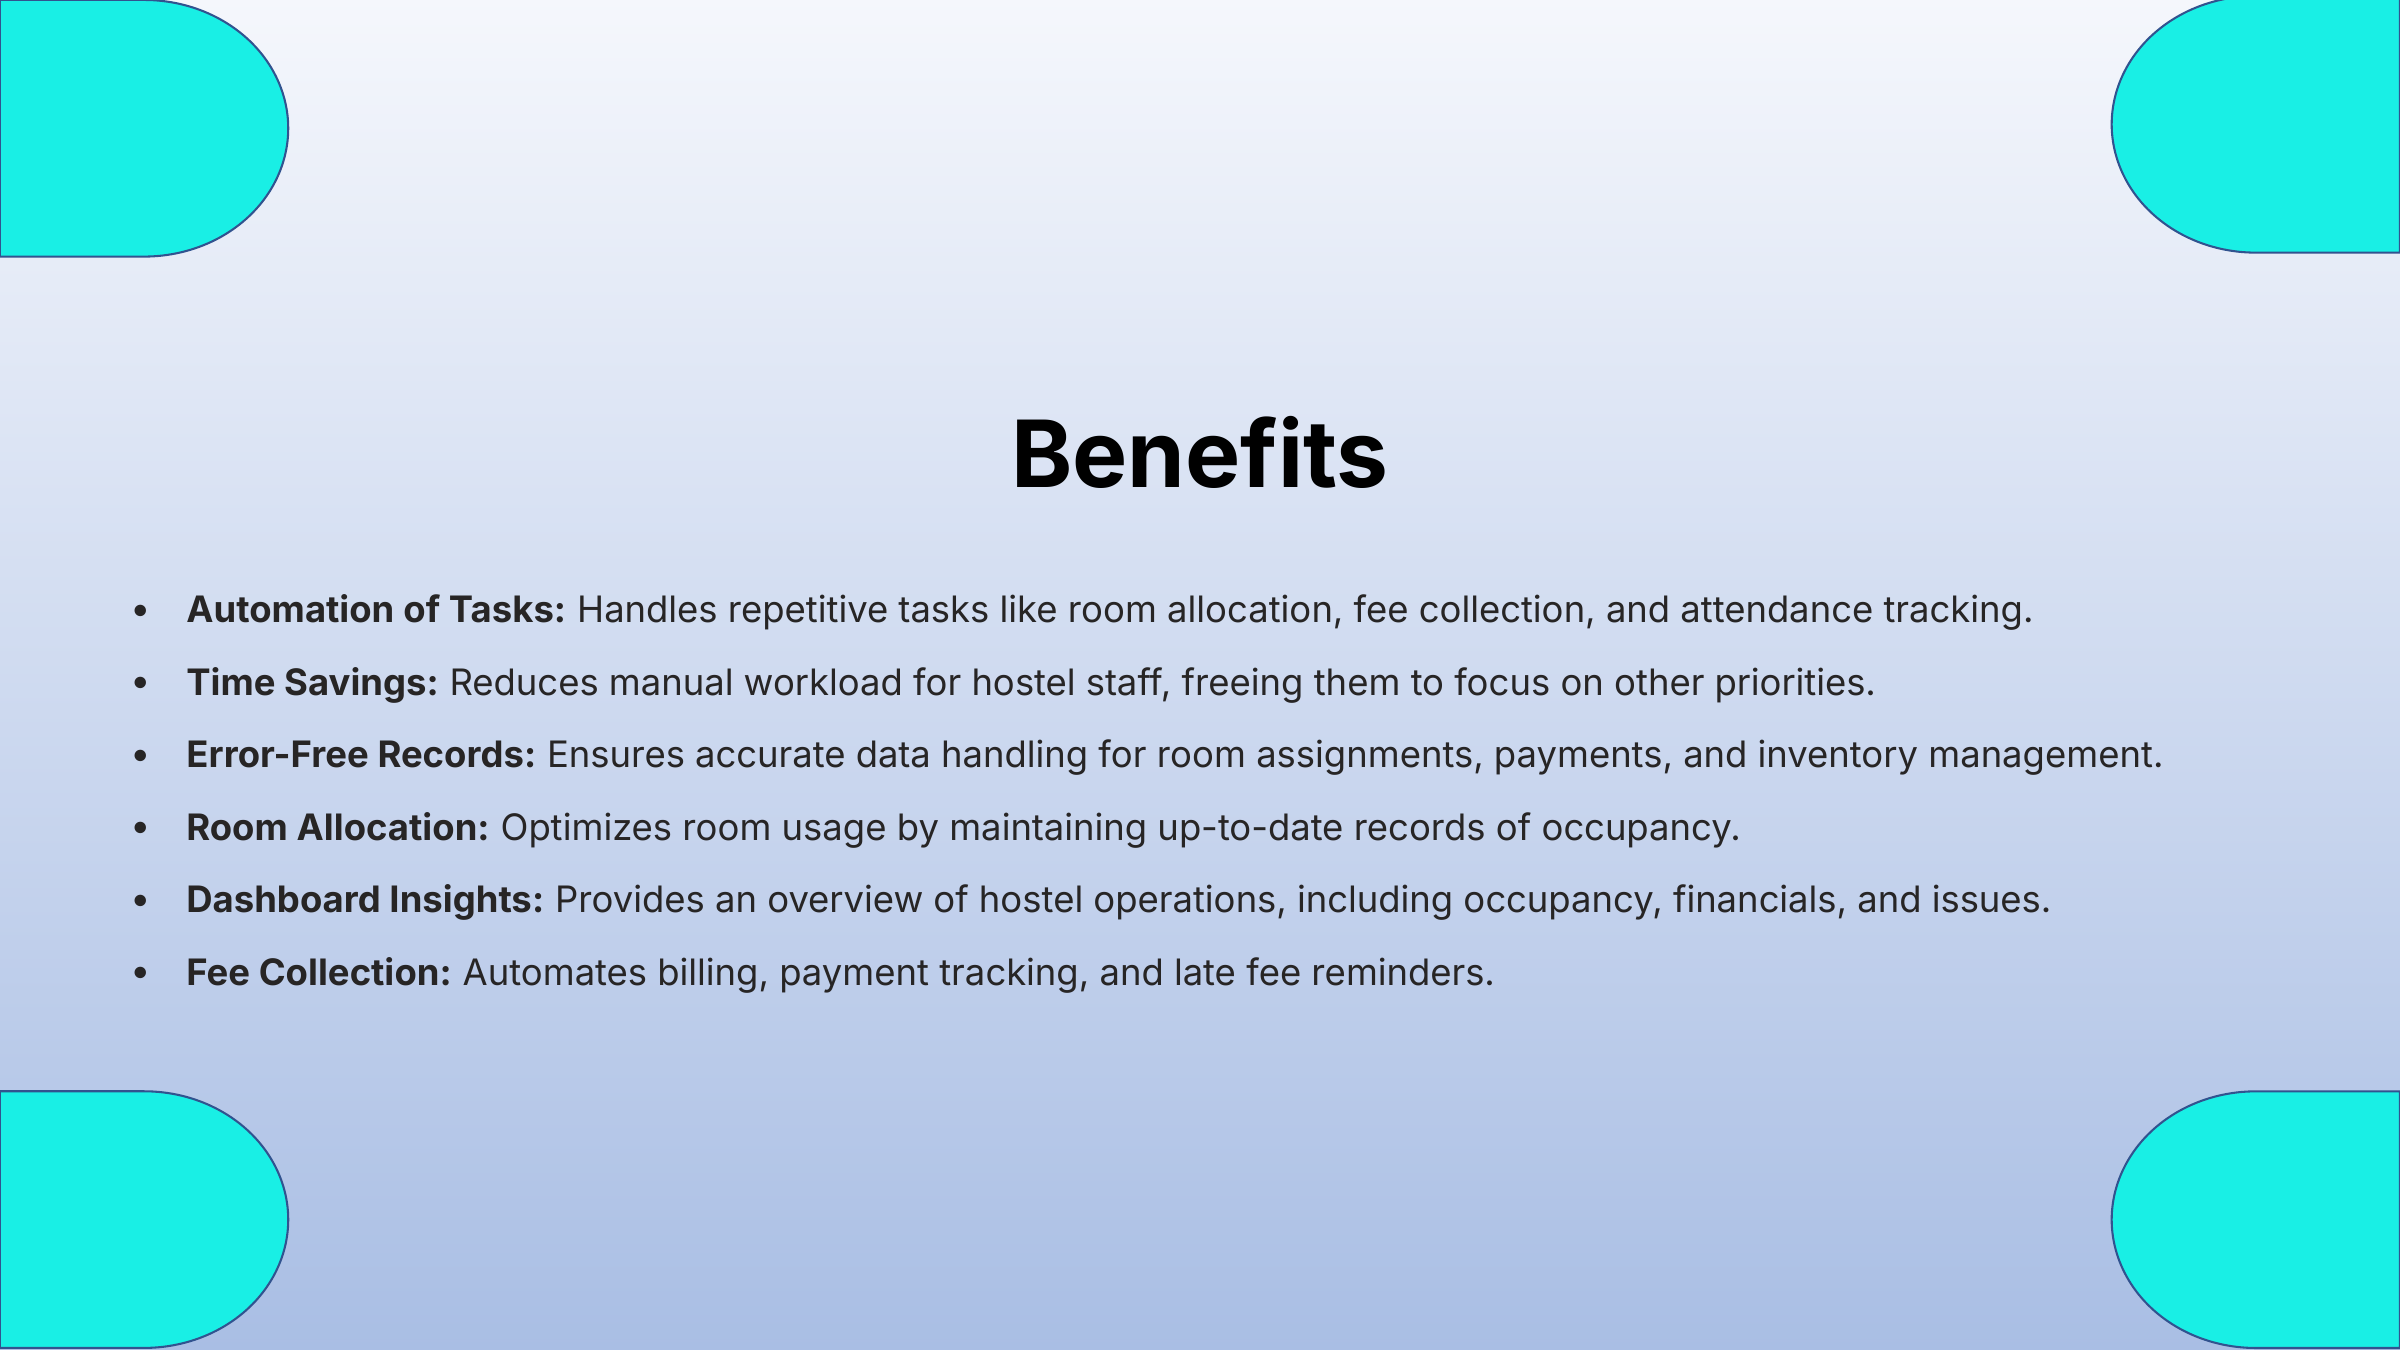

Benefits
Automation of Tasks: Handles repetitive tasks like room allocation, fee collection, and attendance tracking.
Time Savings: Reduces manual workload for hostel staff, freeing them to focus on other priorities.
Error-Free Records: Ensures accurate data handling for room assignments, payments, and inventory management.
Room Allocation: Optimizes room usage by maintaining up-to-date records of occupancy.
Dashboard Insights: Provides an overview of hostel operations, including occupancy, financials, and issues.
Fee Collection: Automates billing, payment tracking, and late fee reminders.